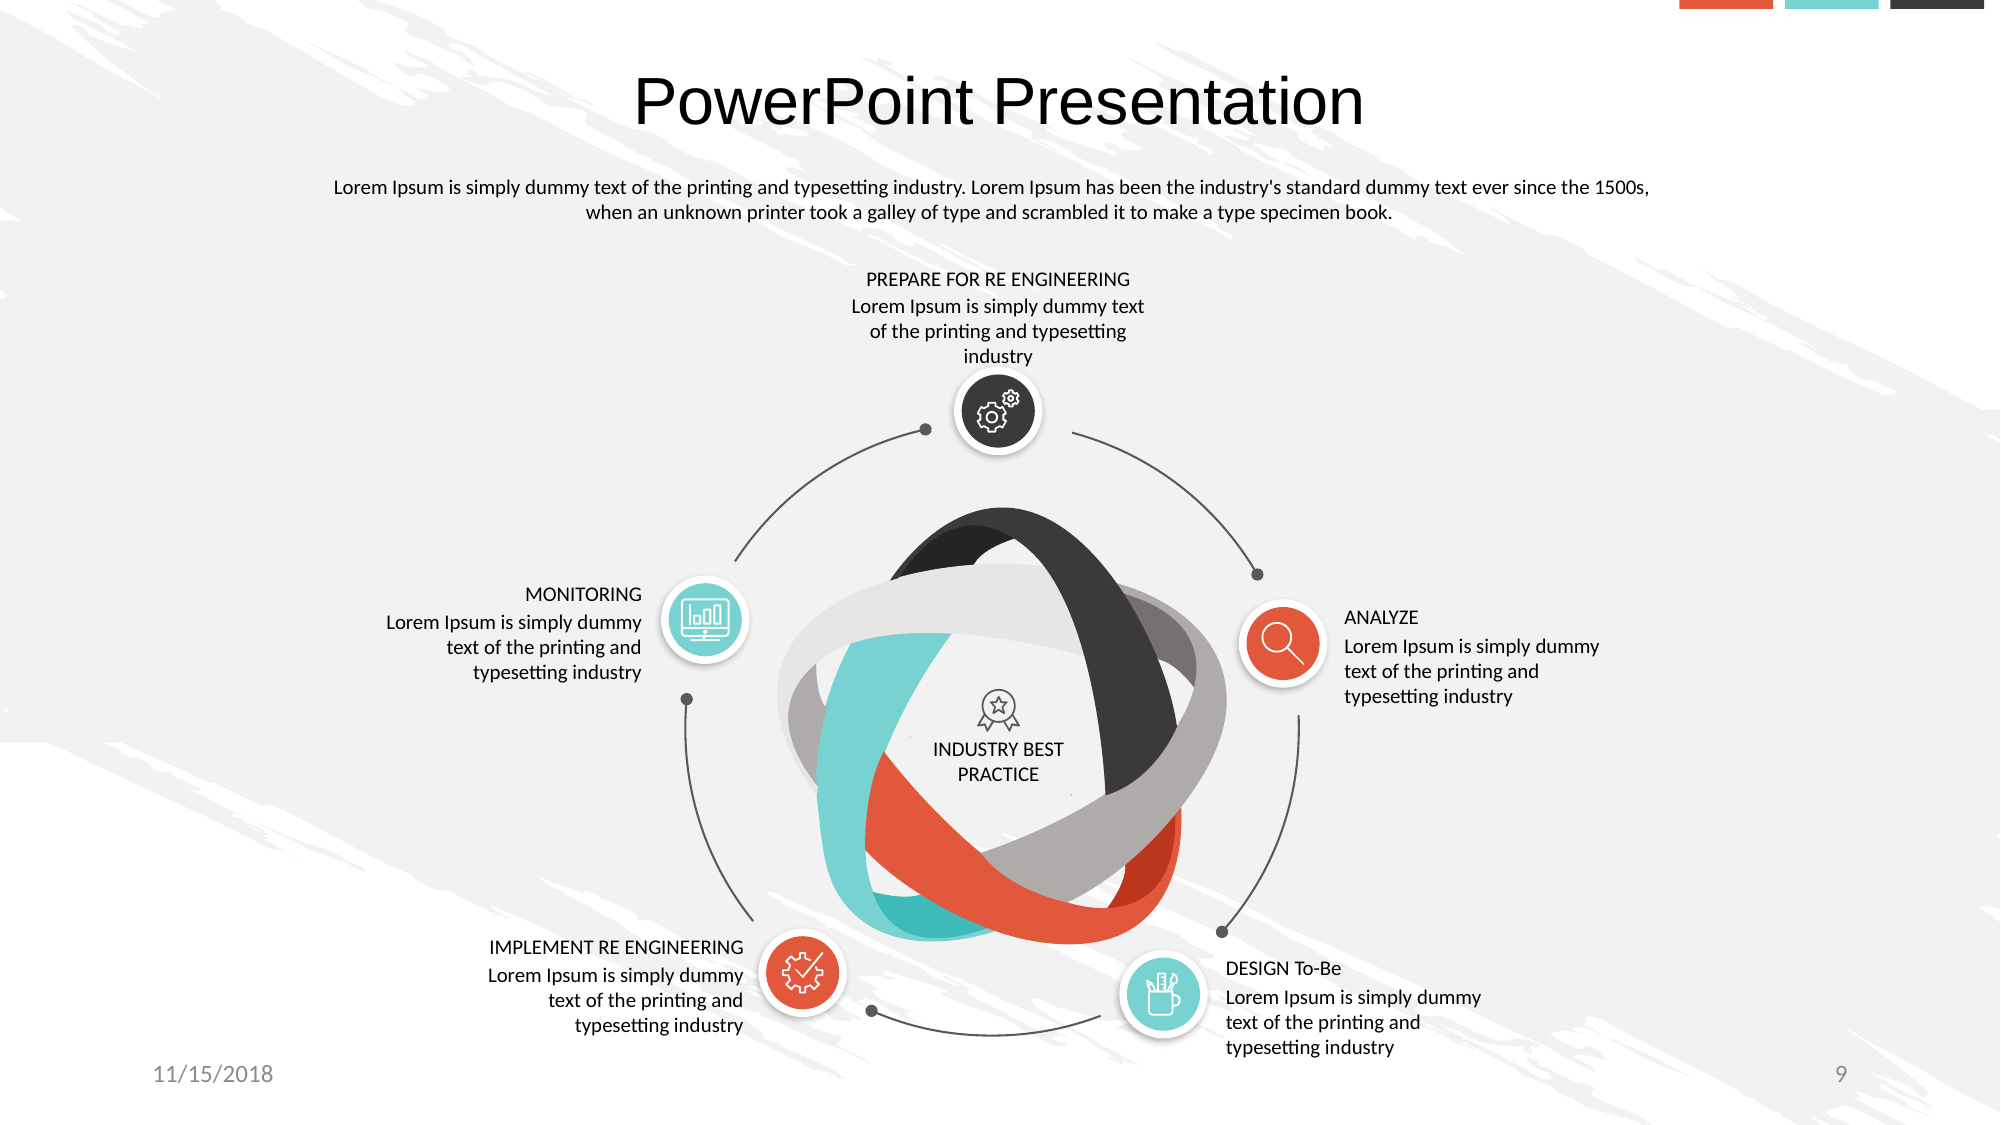

PowerPoint Presentation

Lorem Ipsum is simply dummy text of the printing and typesetting industry. Lorem Ipsum has been the industry's standard dummy text ever since the 1500s, when an unknown printer took a galley of type and scrambled it to make a type specimen book.

PREPARE FOR RE ENGINEERING
Lorem Ipsum is simply dummy text of the printing and typesetting industry

INDUSTRY BEST PRACTICE

MONITORING
Lorem Ipsum is simply dummy text of the printing and typesetting industry

ANALYZE
Lorem Ipsum is simply dummy text of the printing and typesetting industry

IMPLEMENT RE ENGINEERING
Lorem Ipsum is simply dummy text of the printing and typesetting industry

DESIGN To-Be
Lorem Ipsum is simply dummy text of the printing and typesetting industry

11/15/2018
9